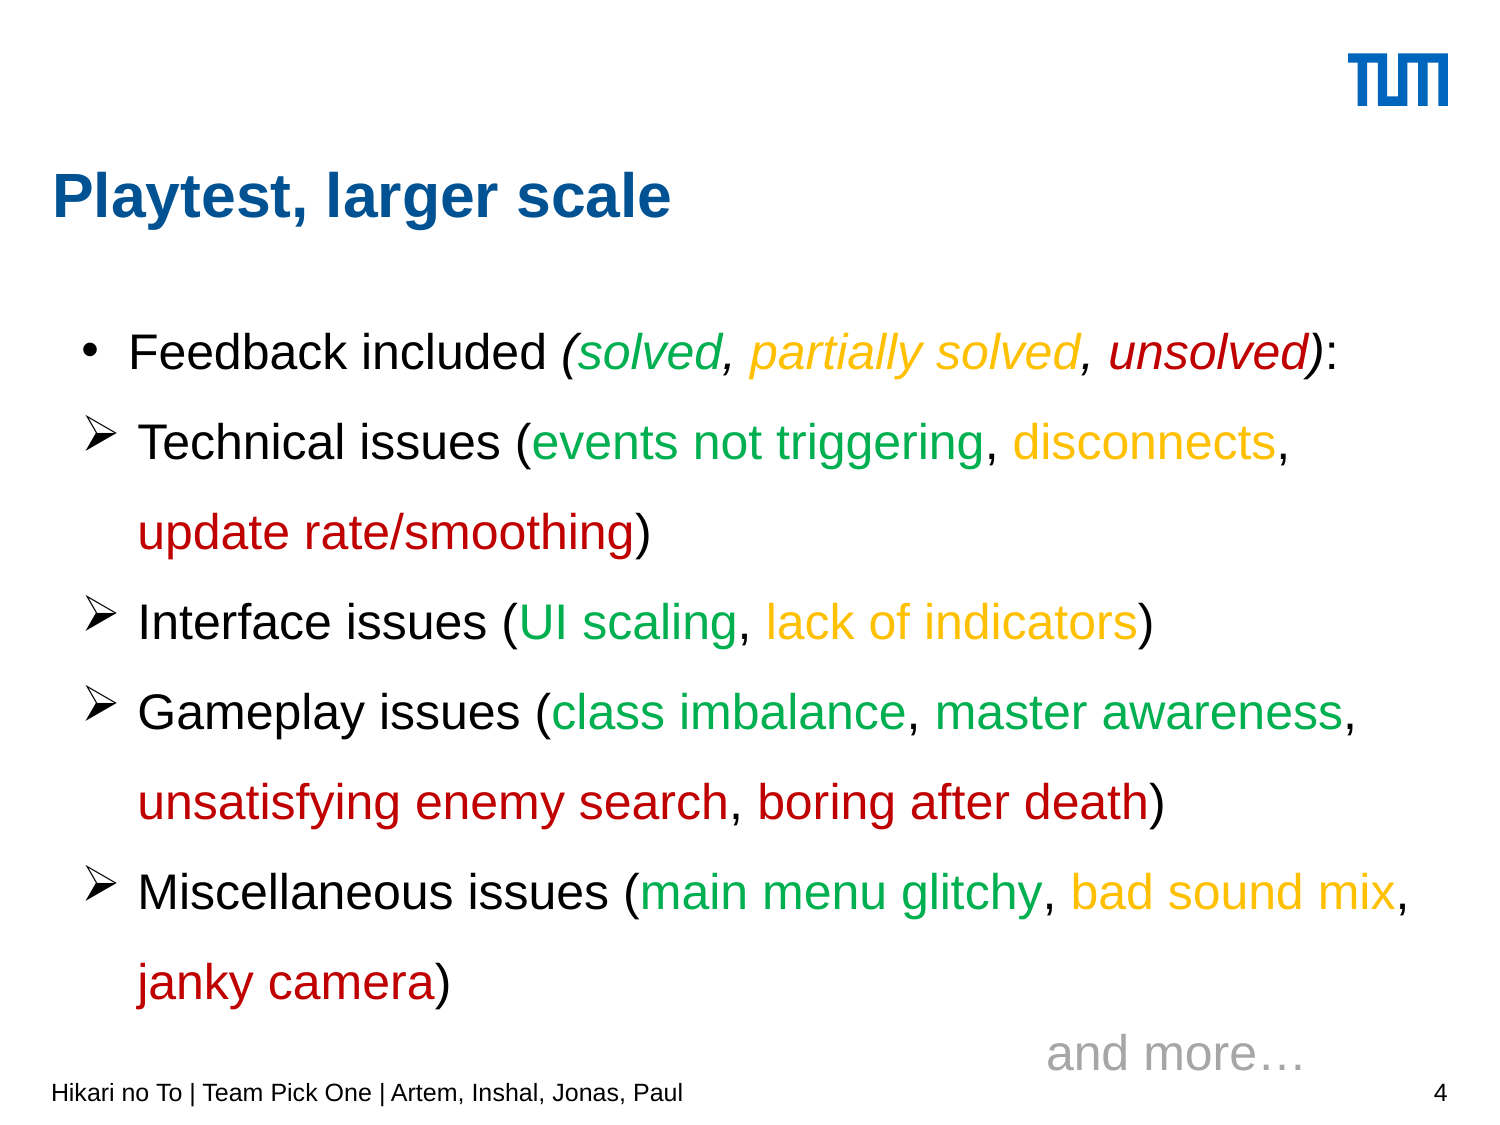

# Playtest, larger scale
Feedback included (solved, partially solved, unsolved):
Technical issues (events not triggering, disconnects, update rate/smoothing)
Interface issues (UI scaling, lack of indicators)
Gameplay issues (class imbalance, master awareness, unsatisfying enemy search, boring after death)
Miscellaneous issues (main menu glitchy, bad sound mix, janky camera)
and more…
Hikari no To | Team Pick One | Artem, Inshal, Jonas, Paul
4